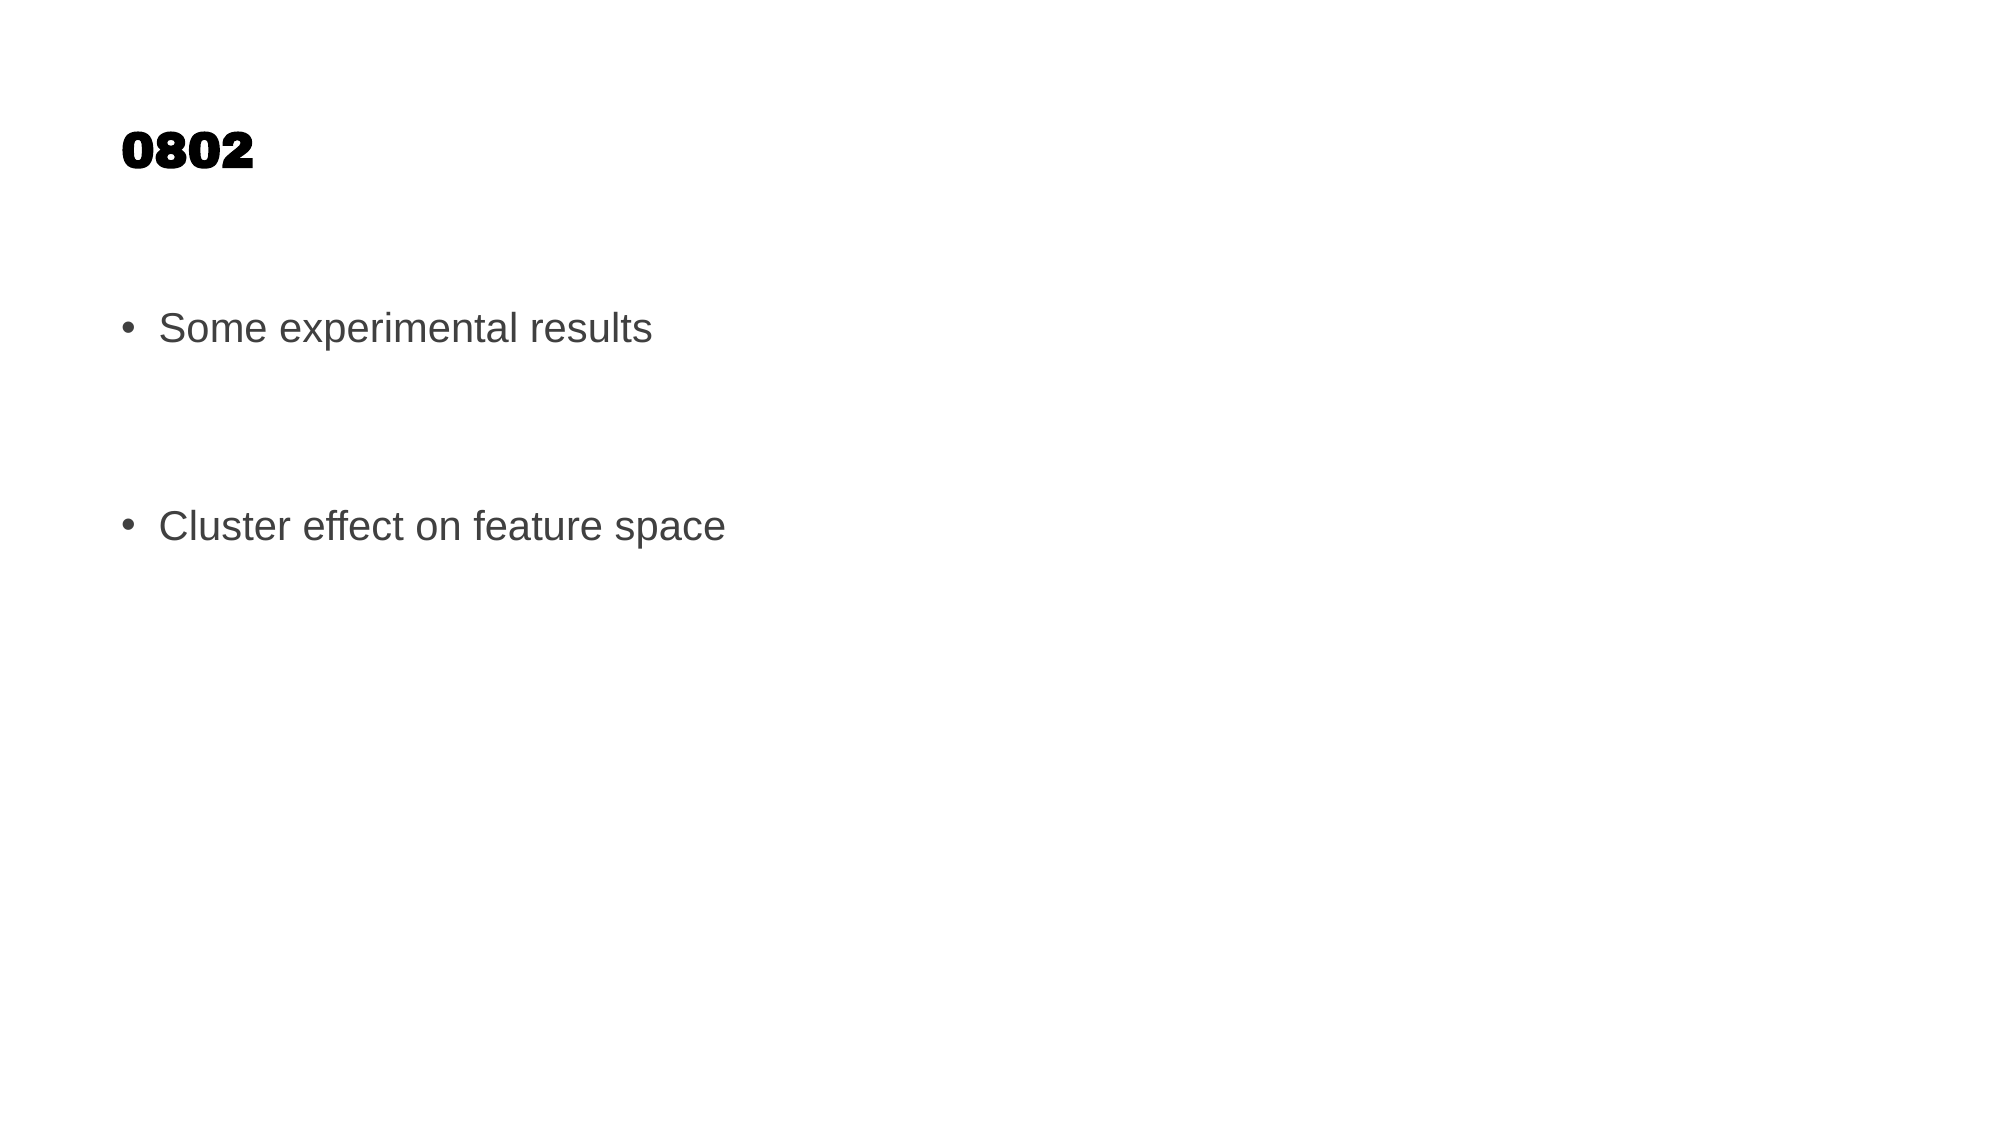

# 0802
Some experimental results

Cluster effect on feature space